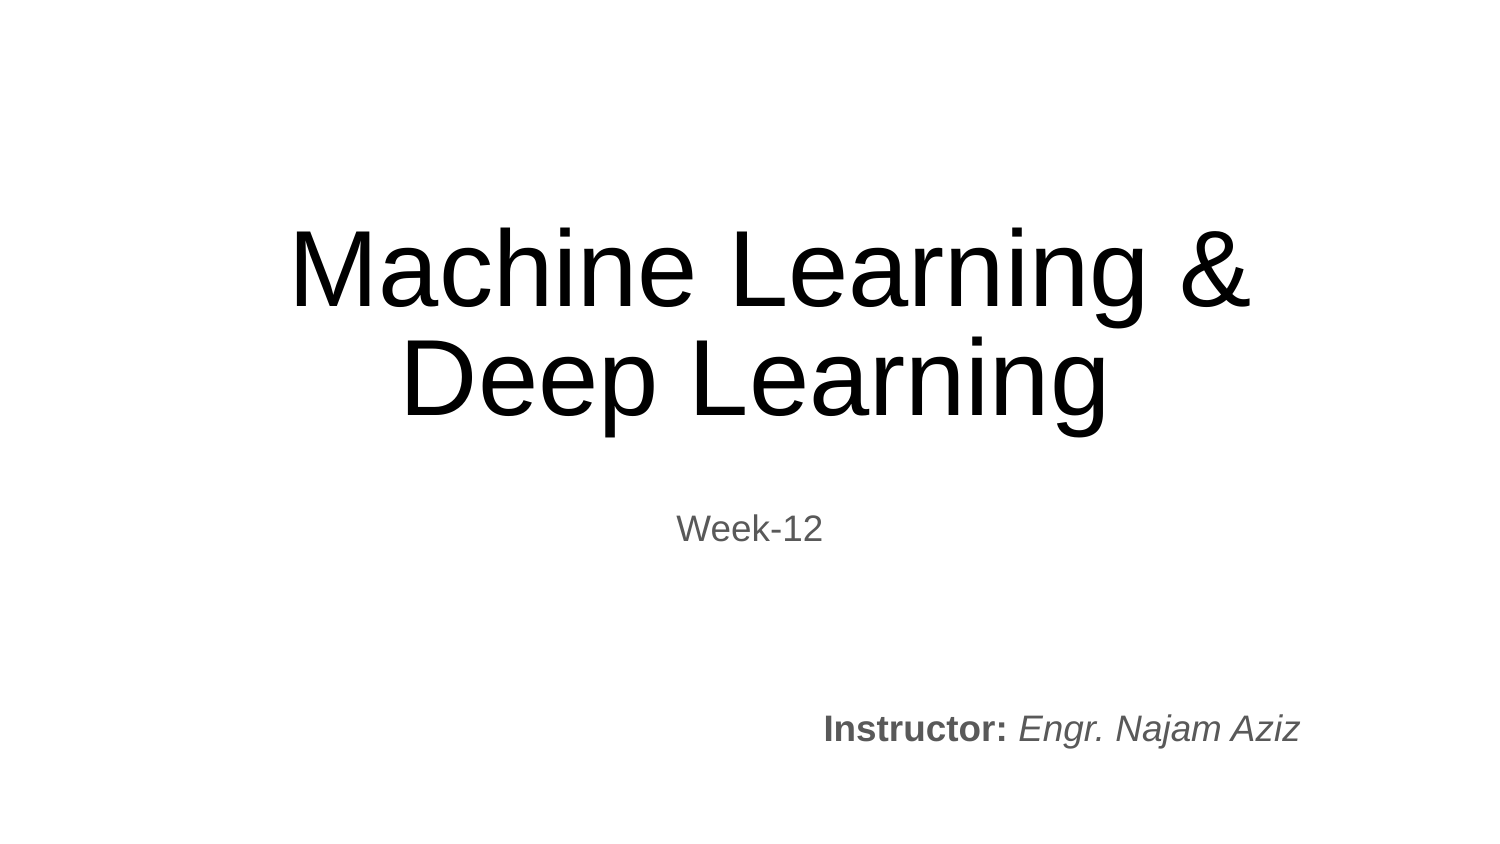

# Machine Learning & Deep Learning

Week-12

Instructor: Engr. Najam Aziz